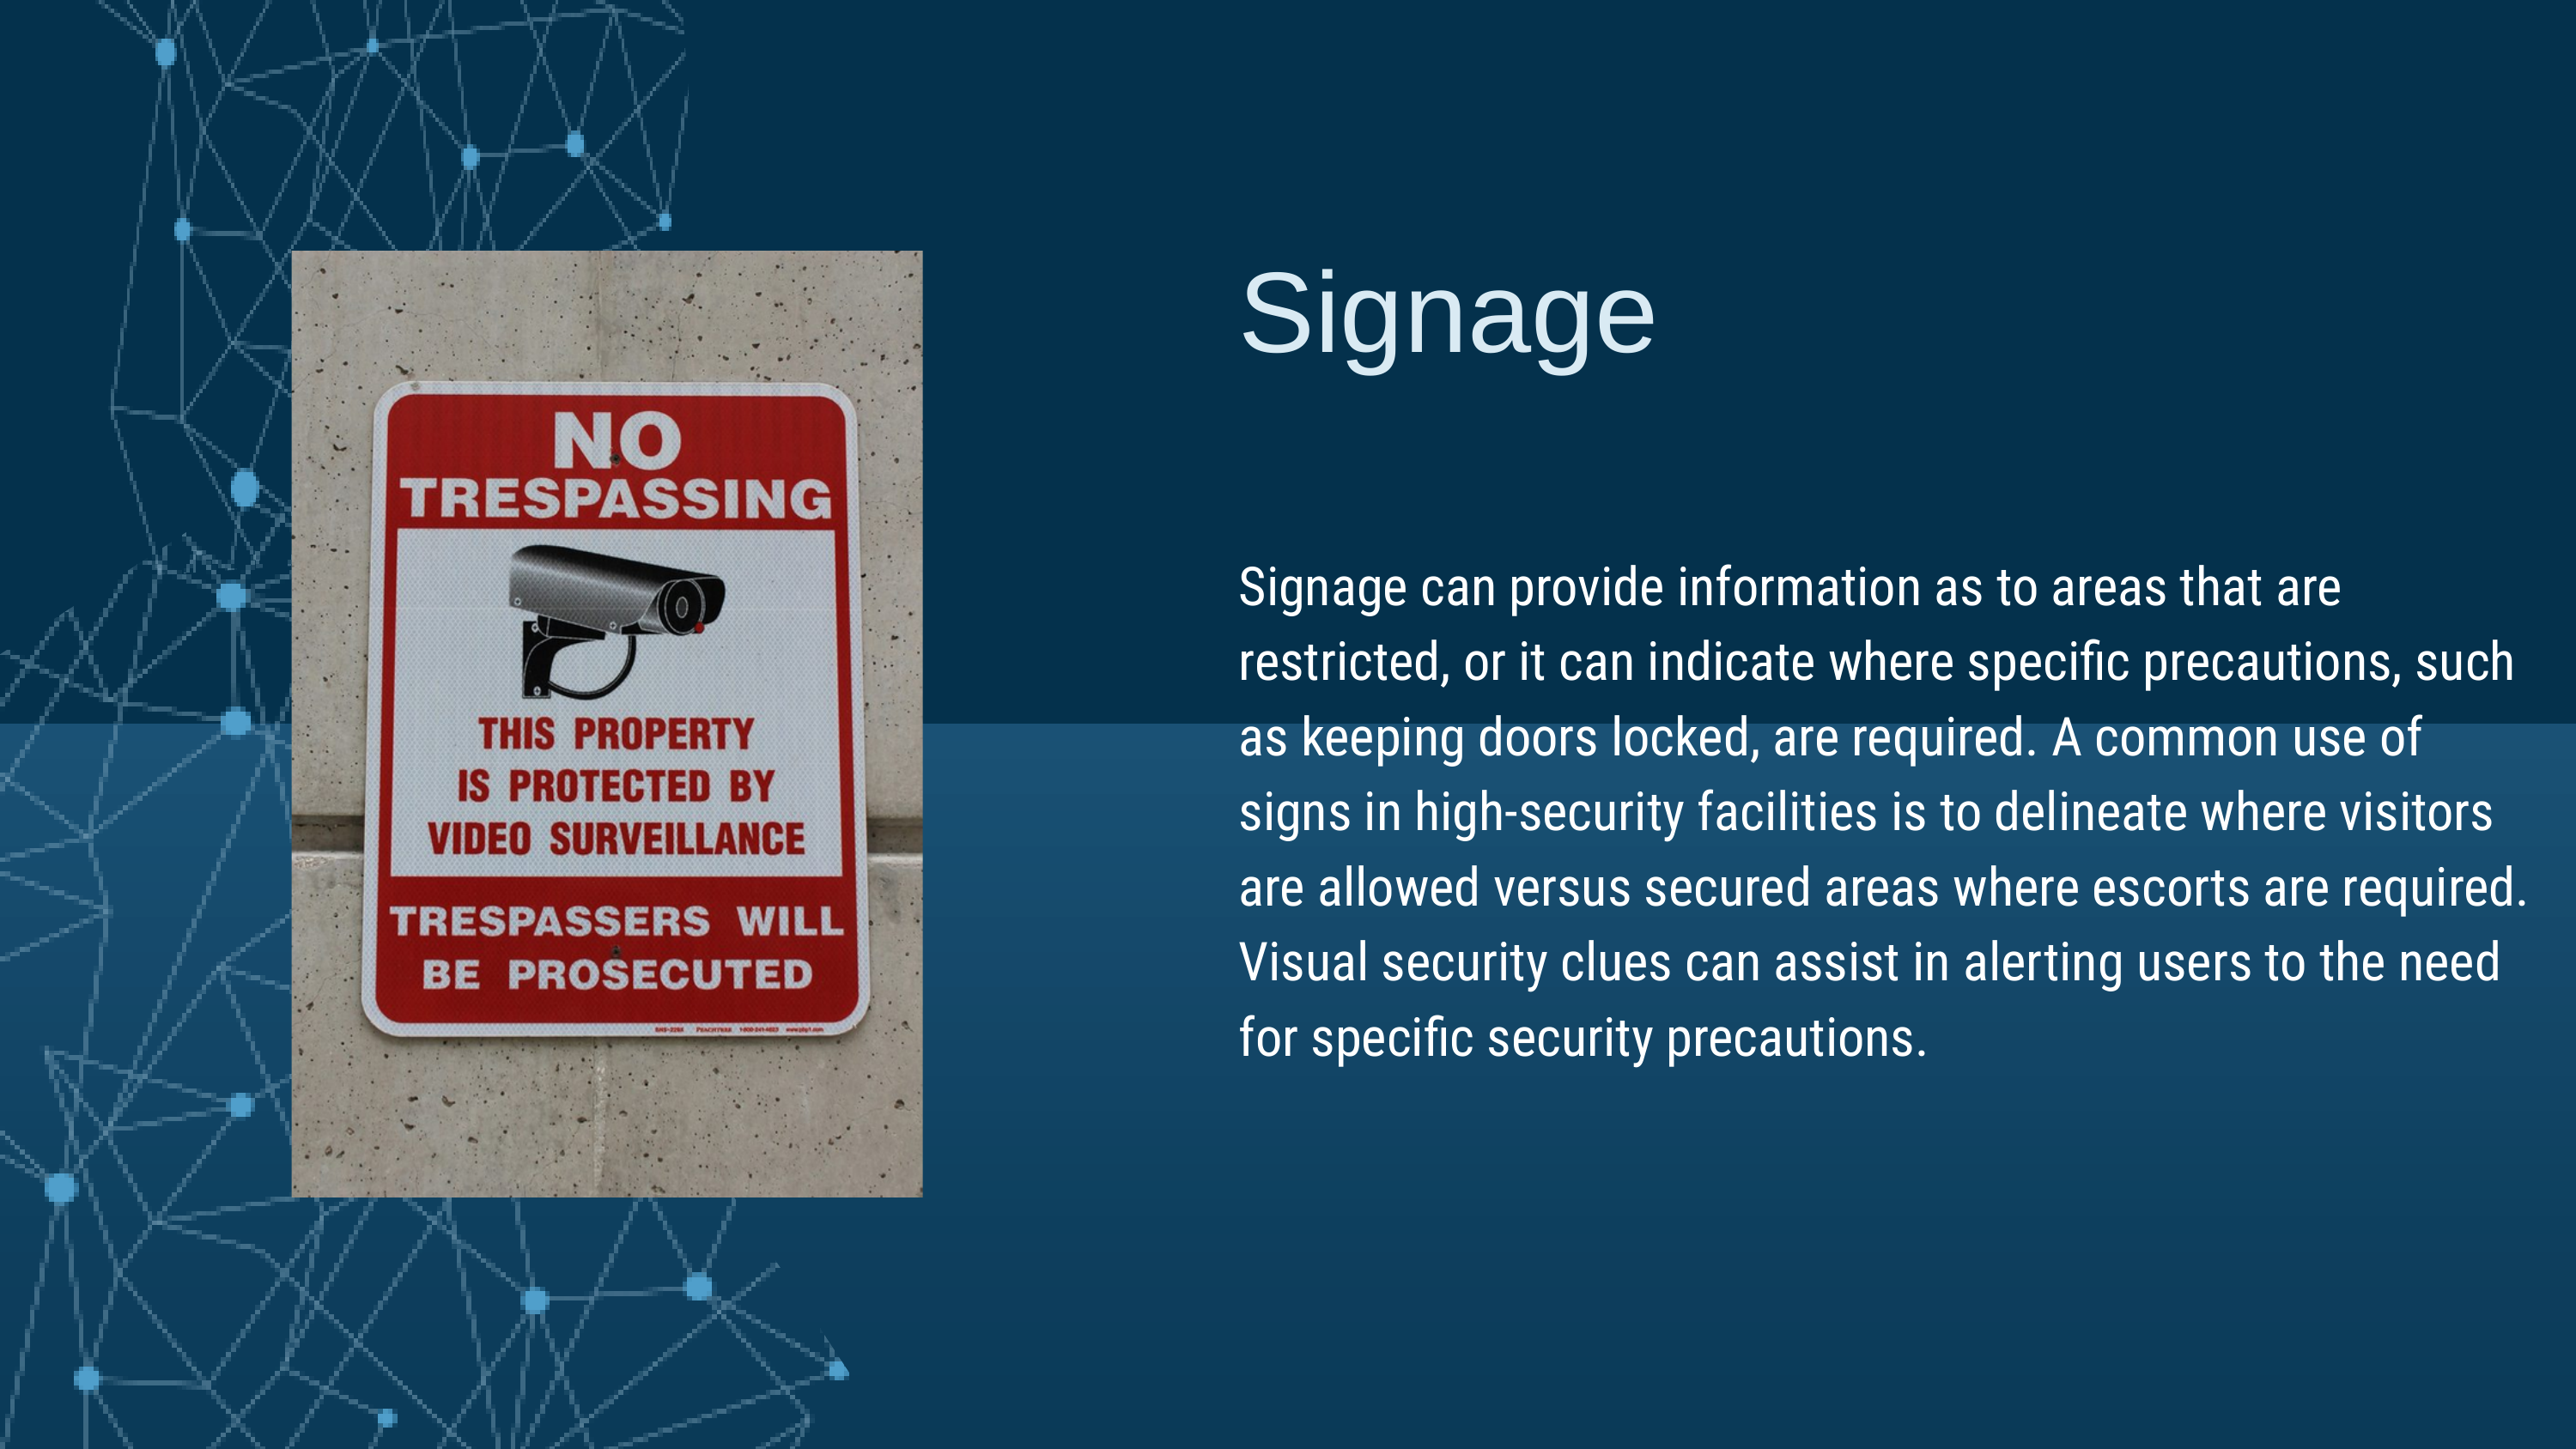

Signage

Signage can provide information as to areas that are restricted, or it can indicate where specific precautions, such as keeping doors locked, are required. A common use of signs in high-security facilities is to delineate where visitors are allowed versus secured areas where escorts are required. Visual security clues can assist in alerting users to the need for specific security precautions.